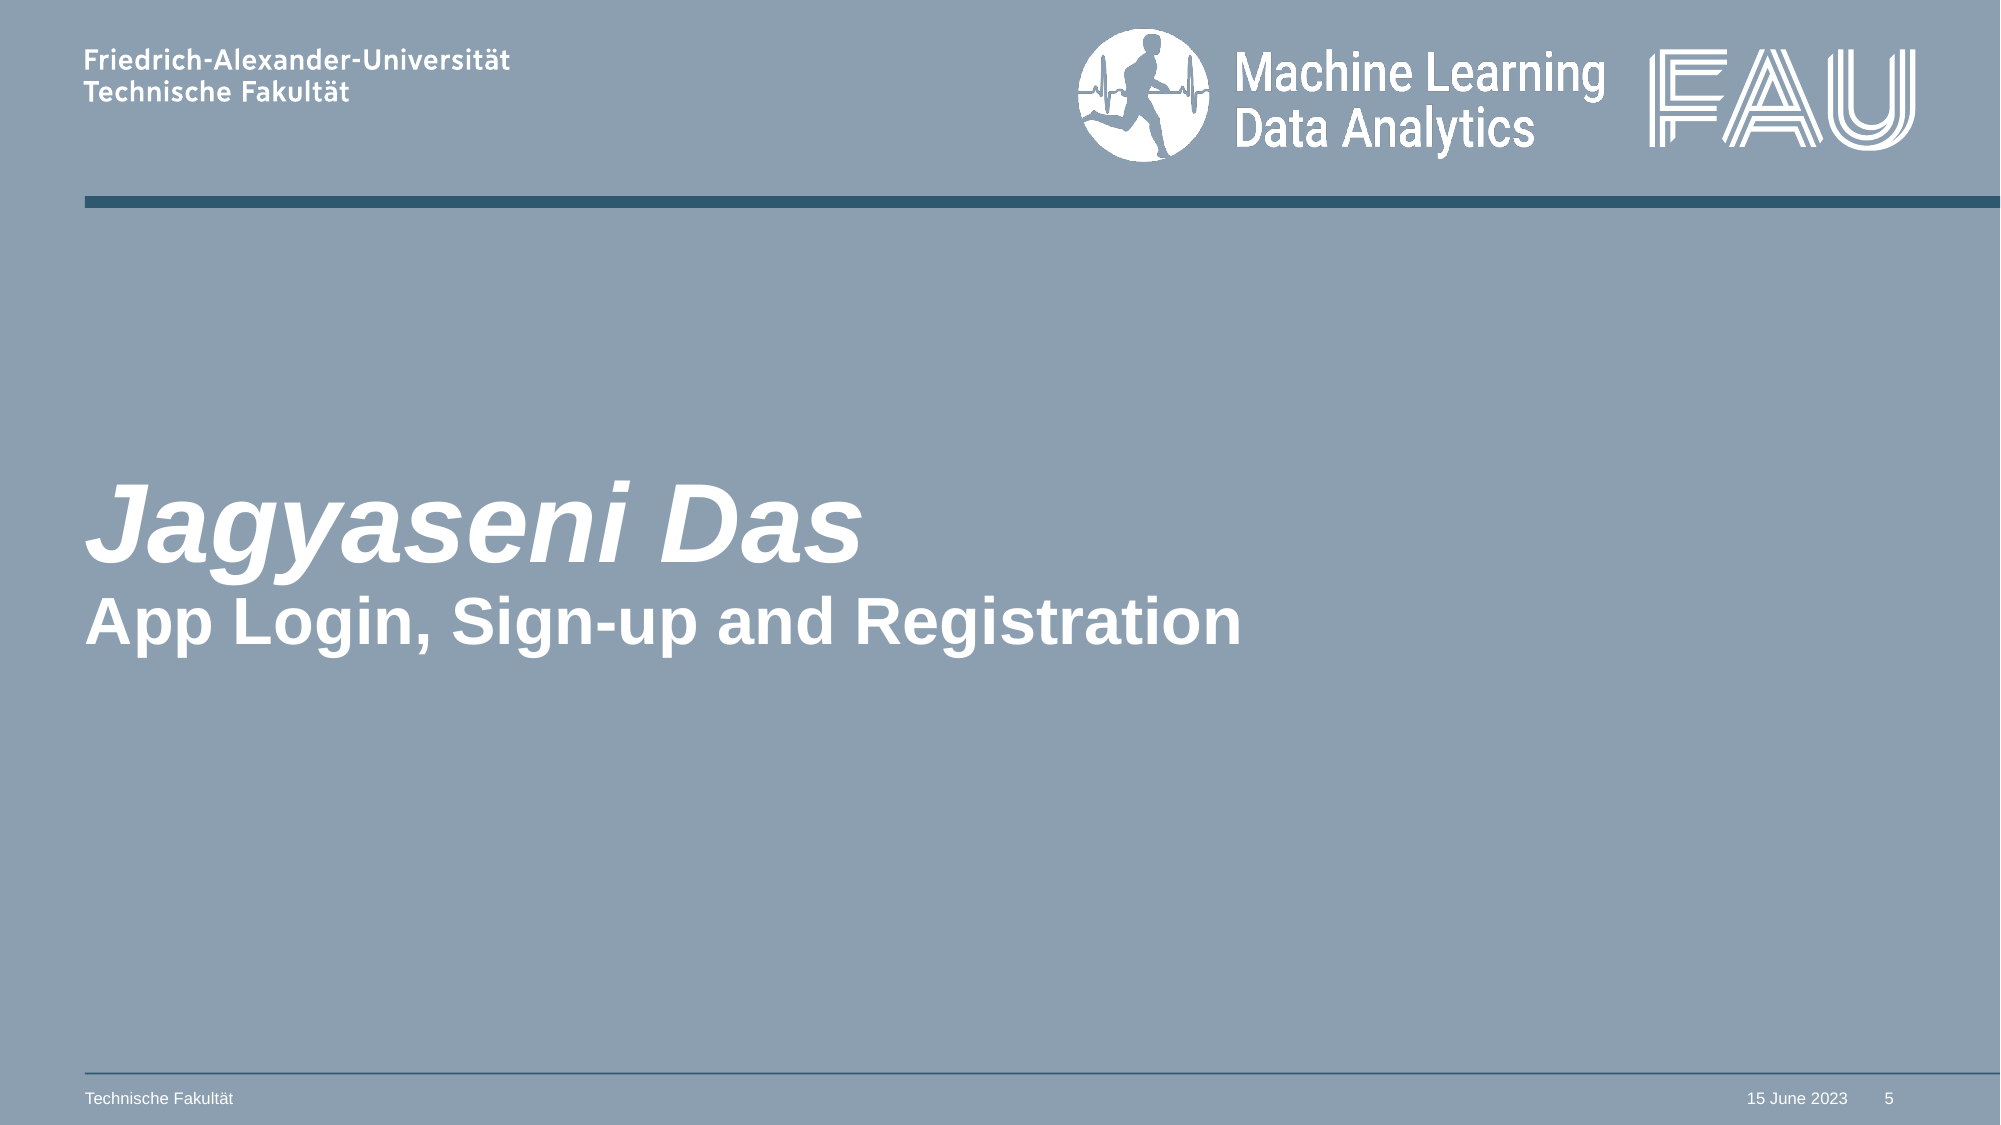

# Jagyaseni Das App Login, Sign-up and Registration
Technische Fakultät
15 June 2023
5